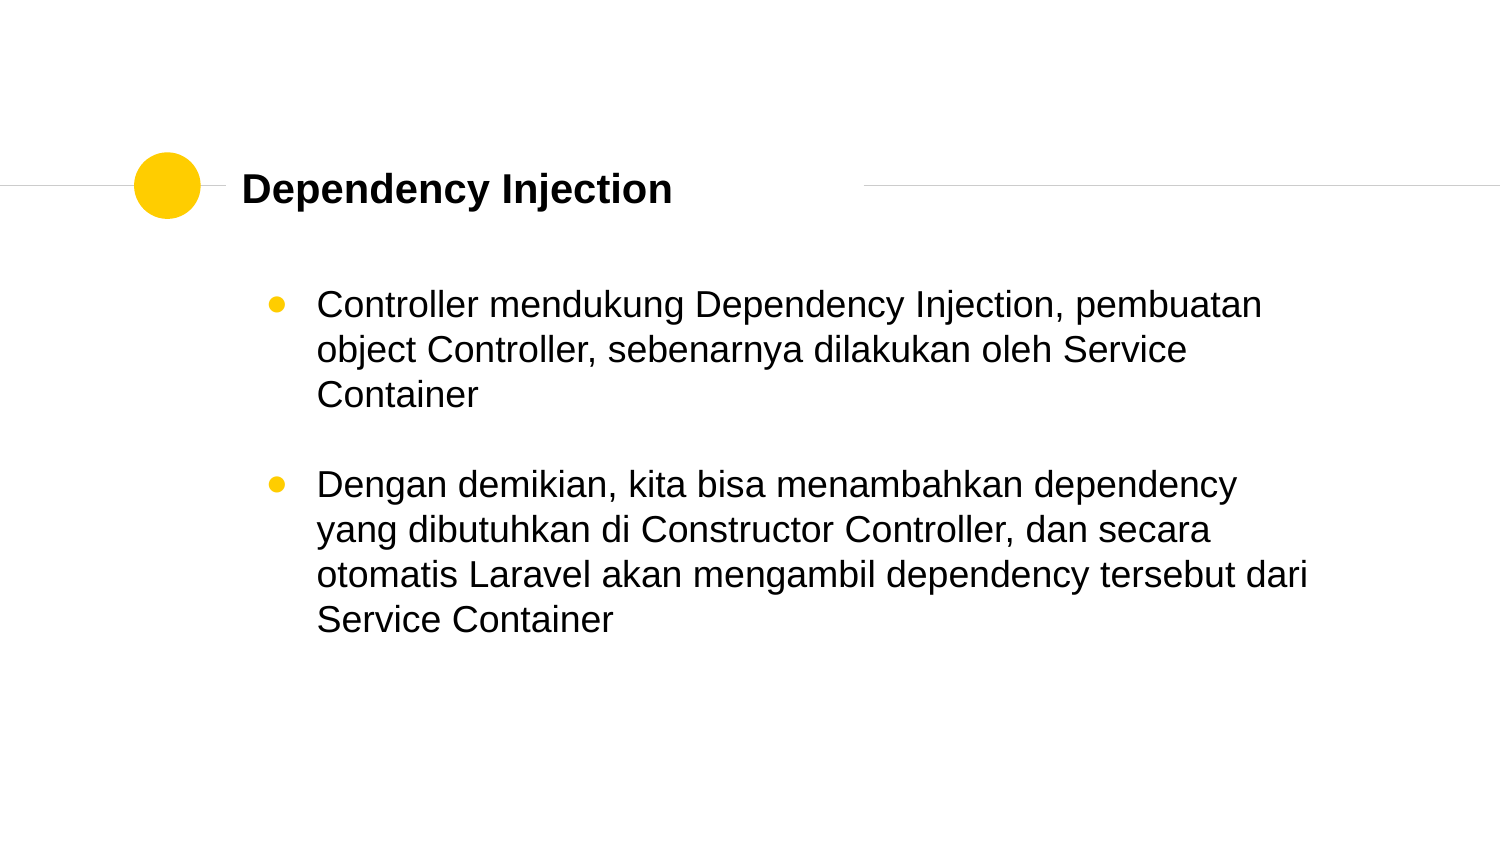

# Dependency Injection
Controller mendukung Dependency Injection, pembuatan object Controller, sebenarnya dilakukan oleh Service Container

Dengan demikian, kita bisa menambahkan dependency yang dibutuhkan di Constructor Controller, dan secara otomatis Laravel akan mengambil dependency tersebut dari Service Container